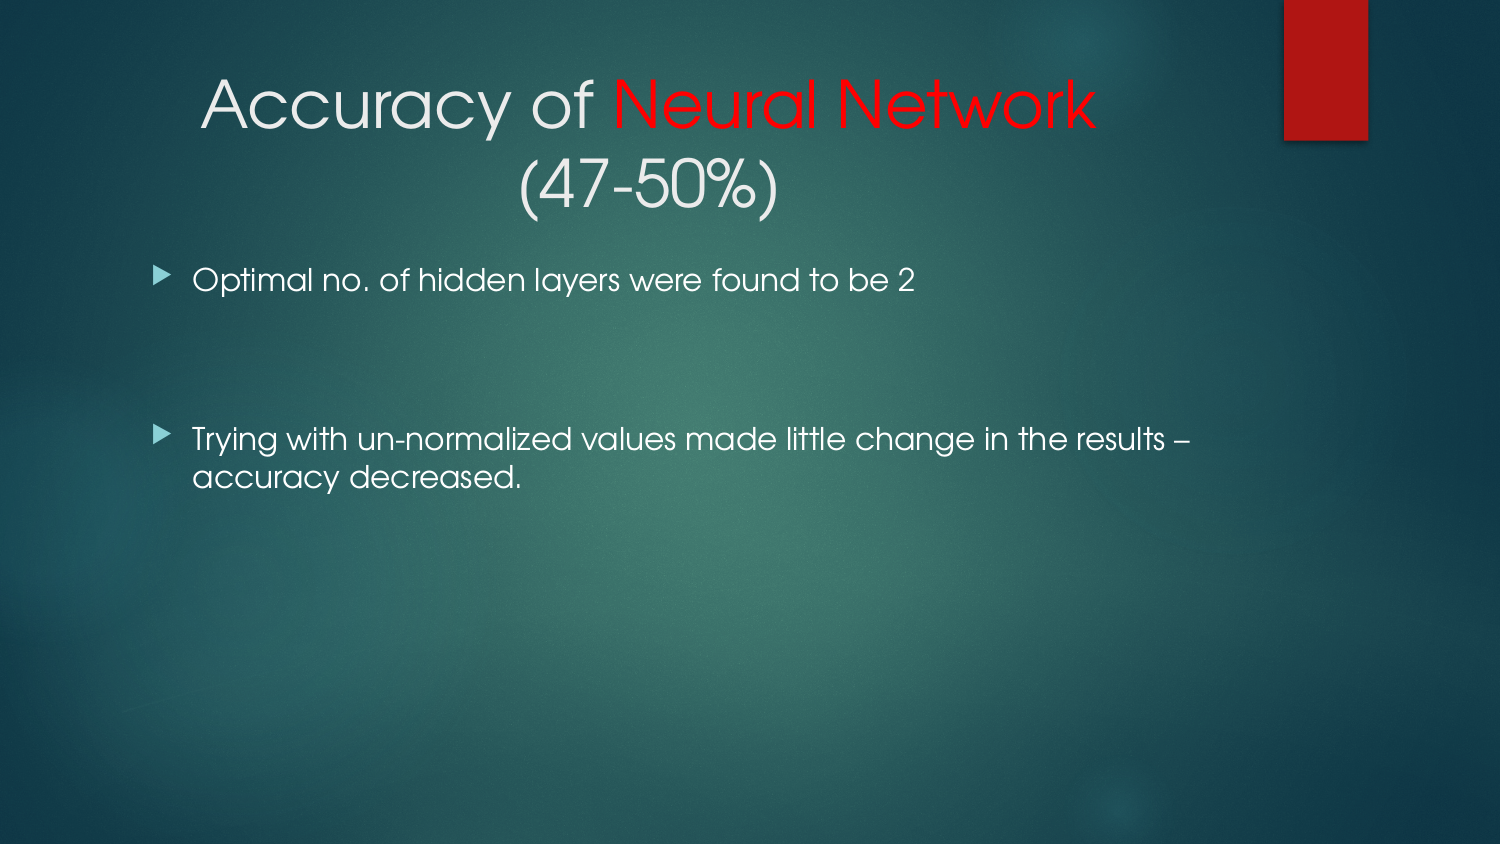

# Accuracy of Neural Network (47-50%)
Optimal no. of hidden layers were found to be 2

Trying with un-normalized values made little change in the results – accuracy decreased.